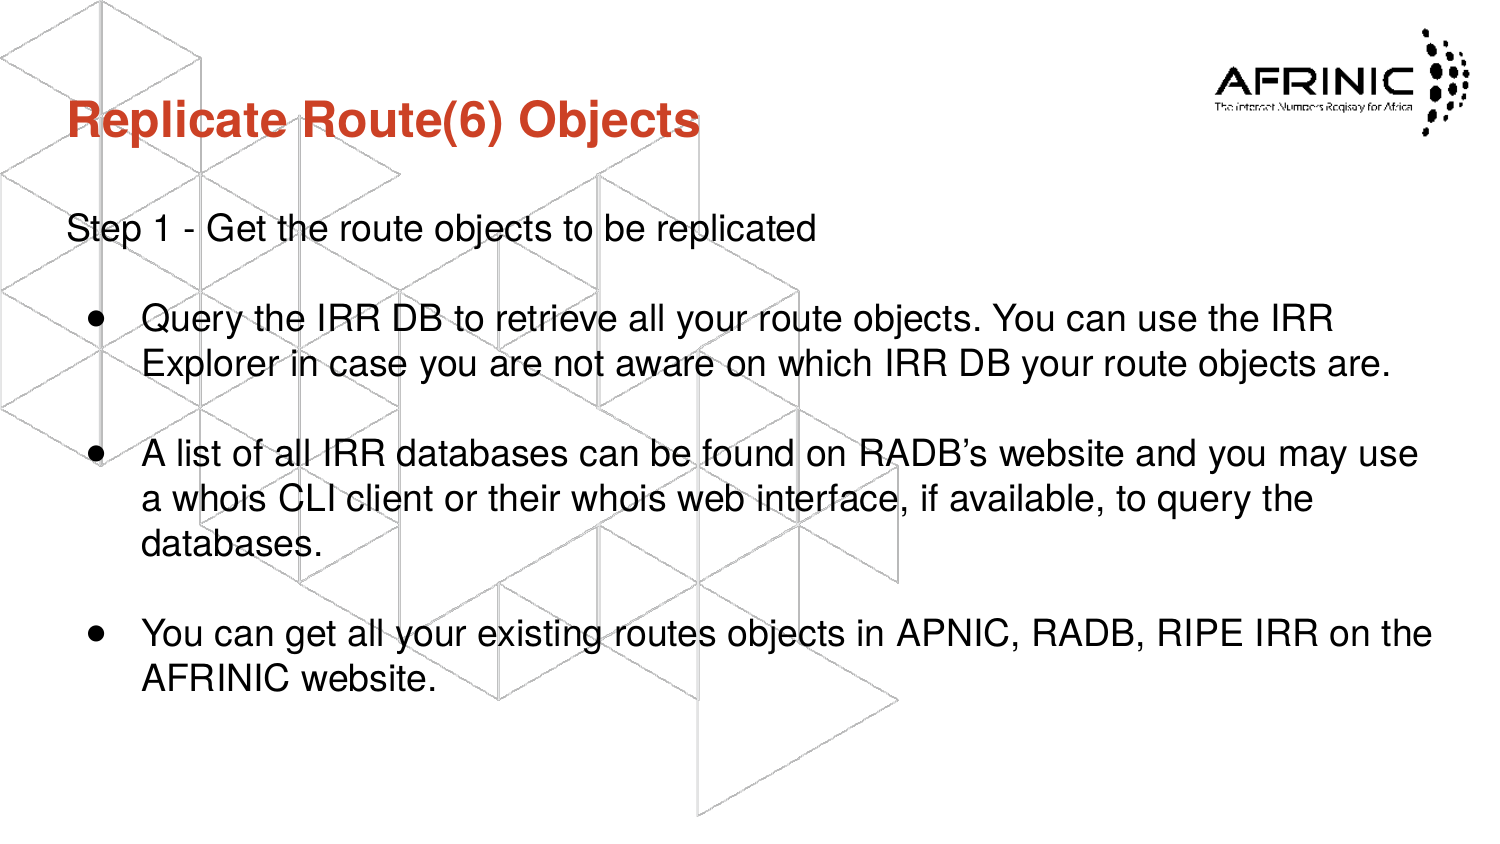

# Replicate Route(6) Objects
Step 1 - Get the route objects to be replicated

Query the IRR DB to retrieve all your route objects. You can use the IRR Explorer in case you are not aware on which IRR DB your route objects are.

A list of all IRR databases can be found on RADB’s website and you may use a whois CLI client or their whois web interface, if available, to query the databases.

You can get all your existing routes objects in APNIC, RADB, RIPE IRR on the AFRINIC website.